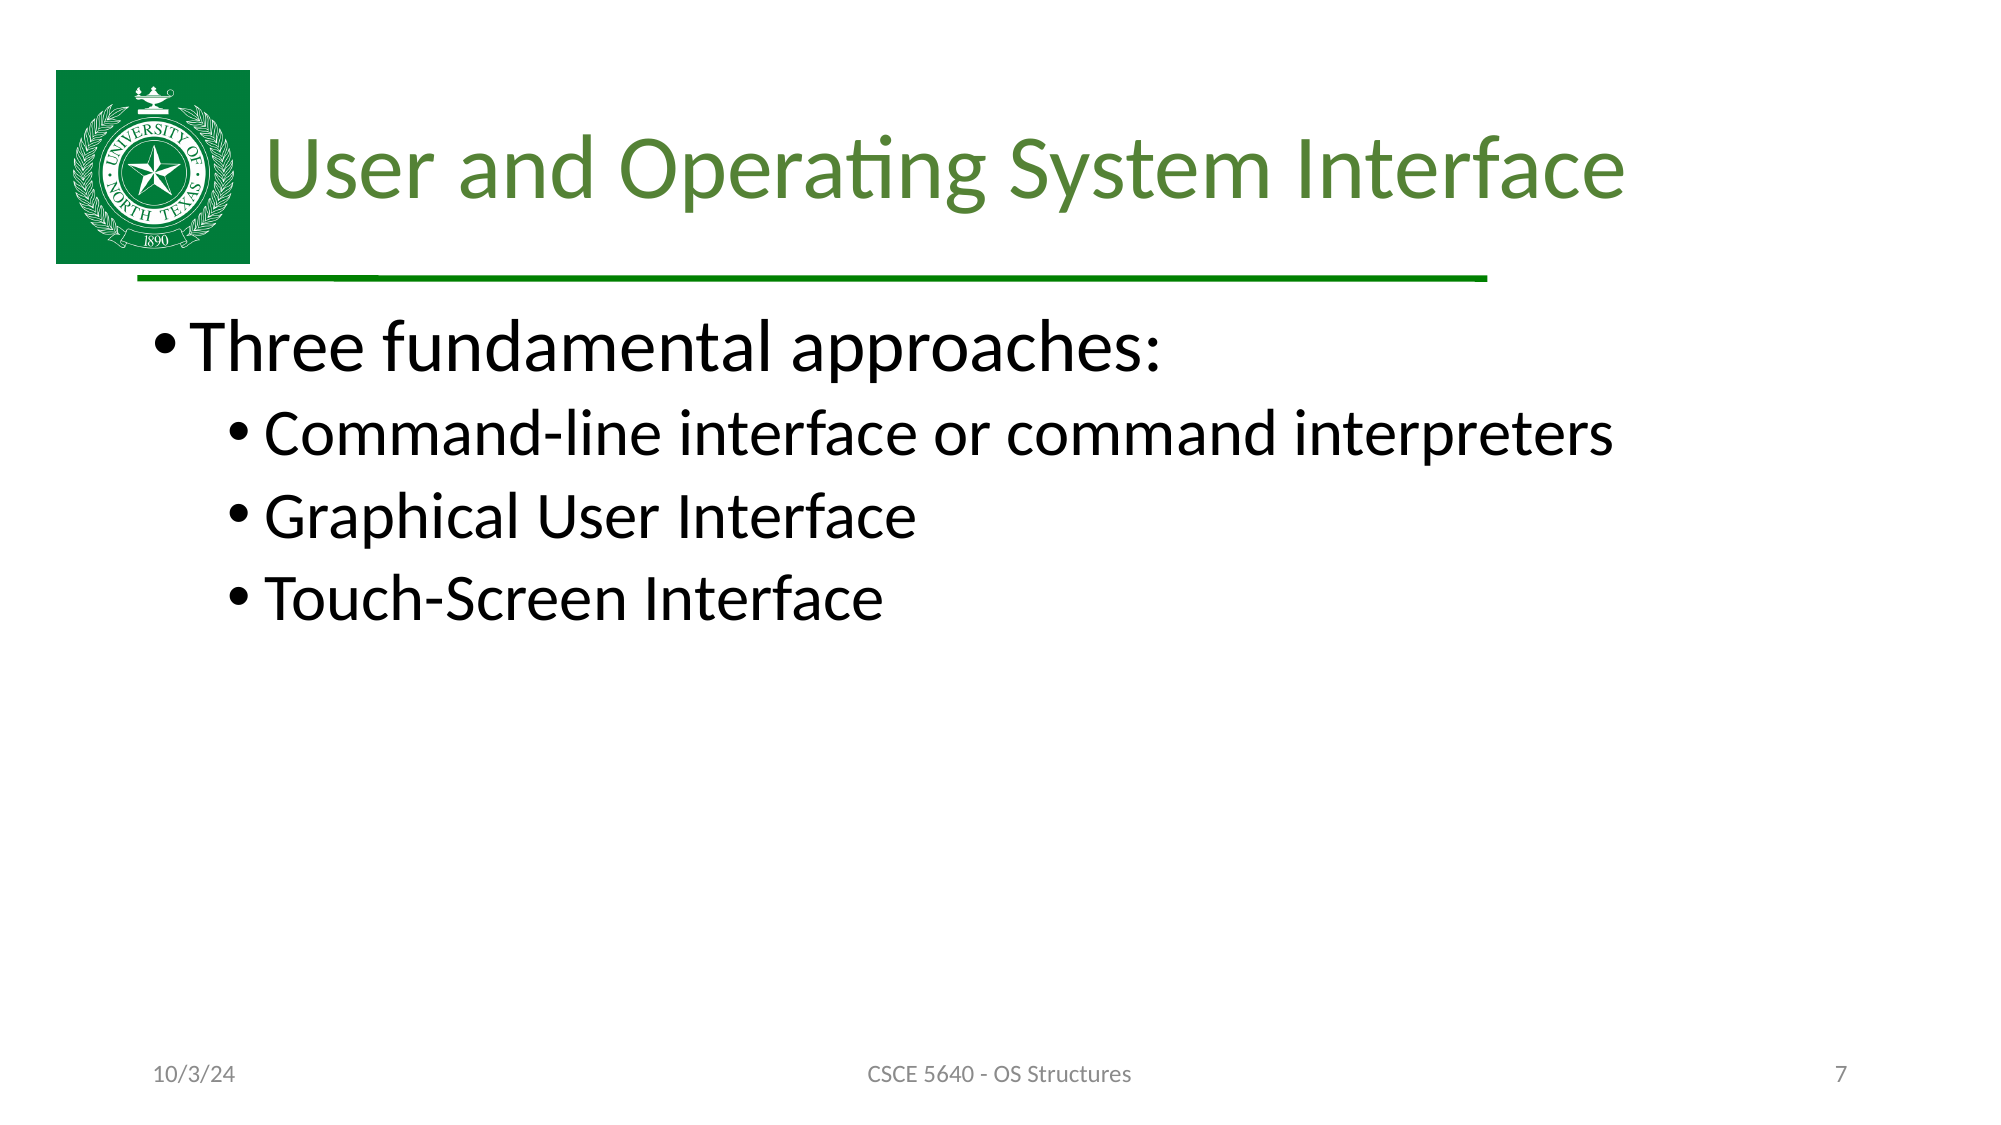

# User and Operating System Interface
Three fundamental approaches:
Command-line interface or command interpreters
Graphical User Interface
Touch-Screen Interface

10/3/24
CSCE 5640 - OS Structures
7